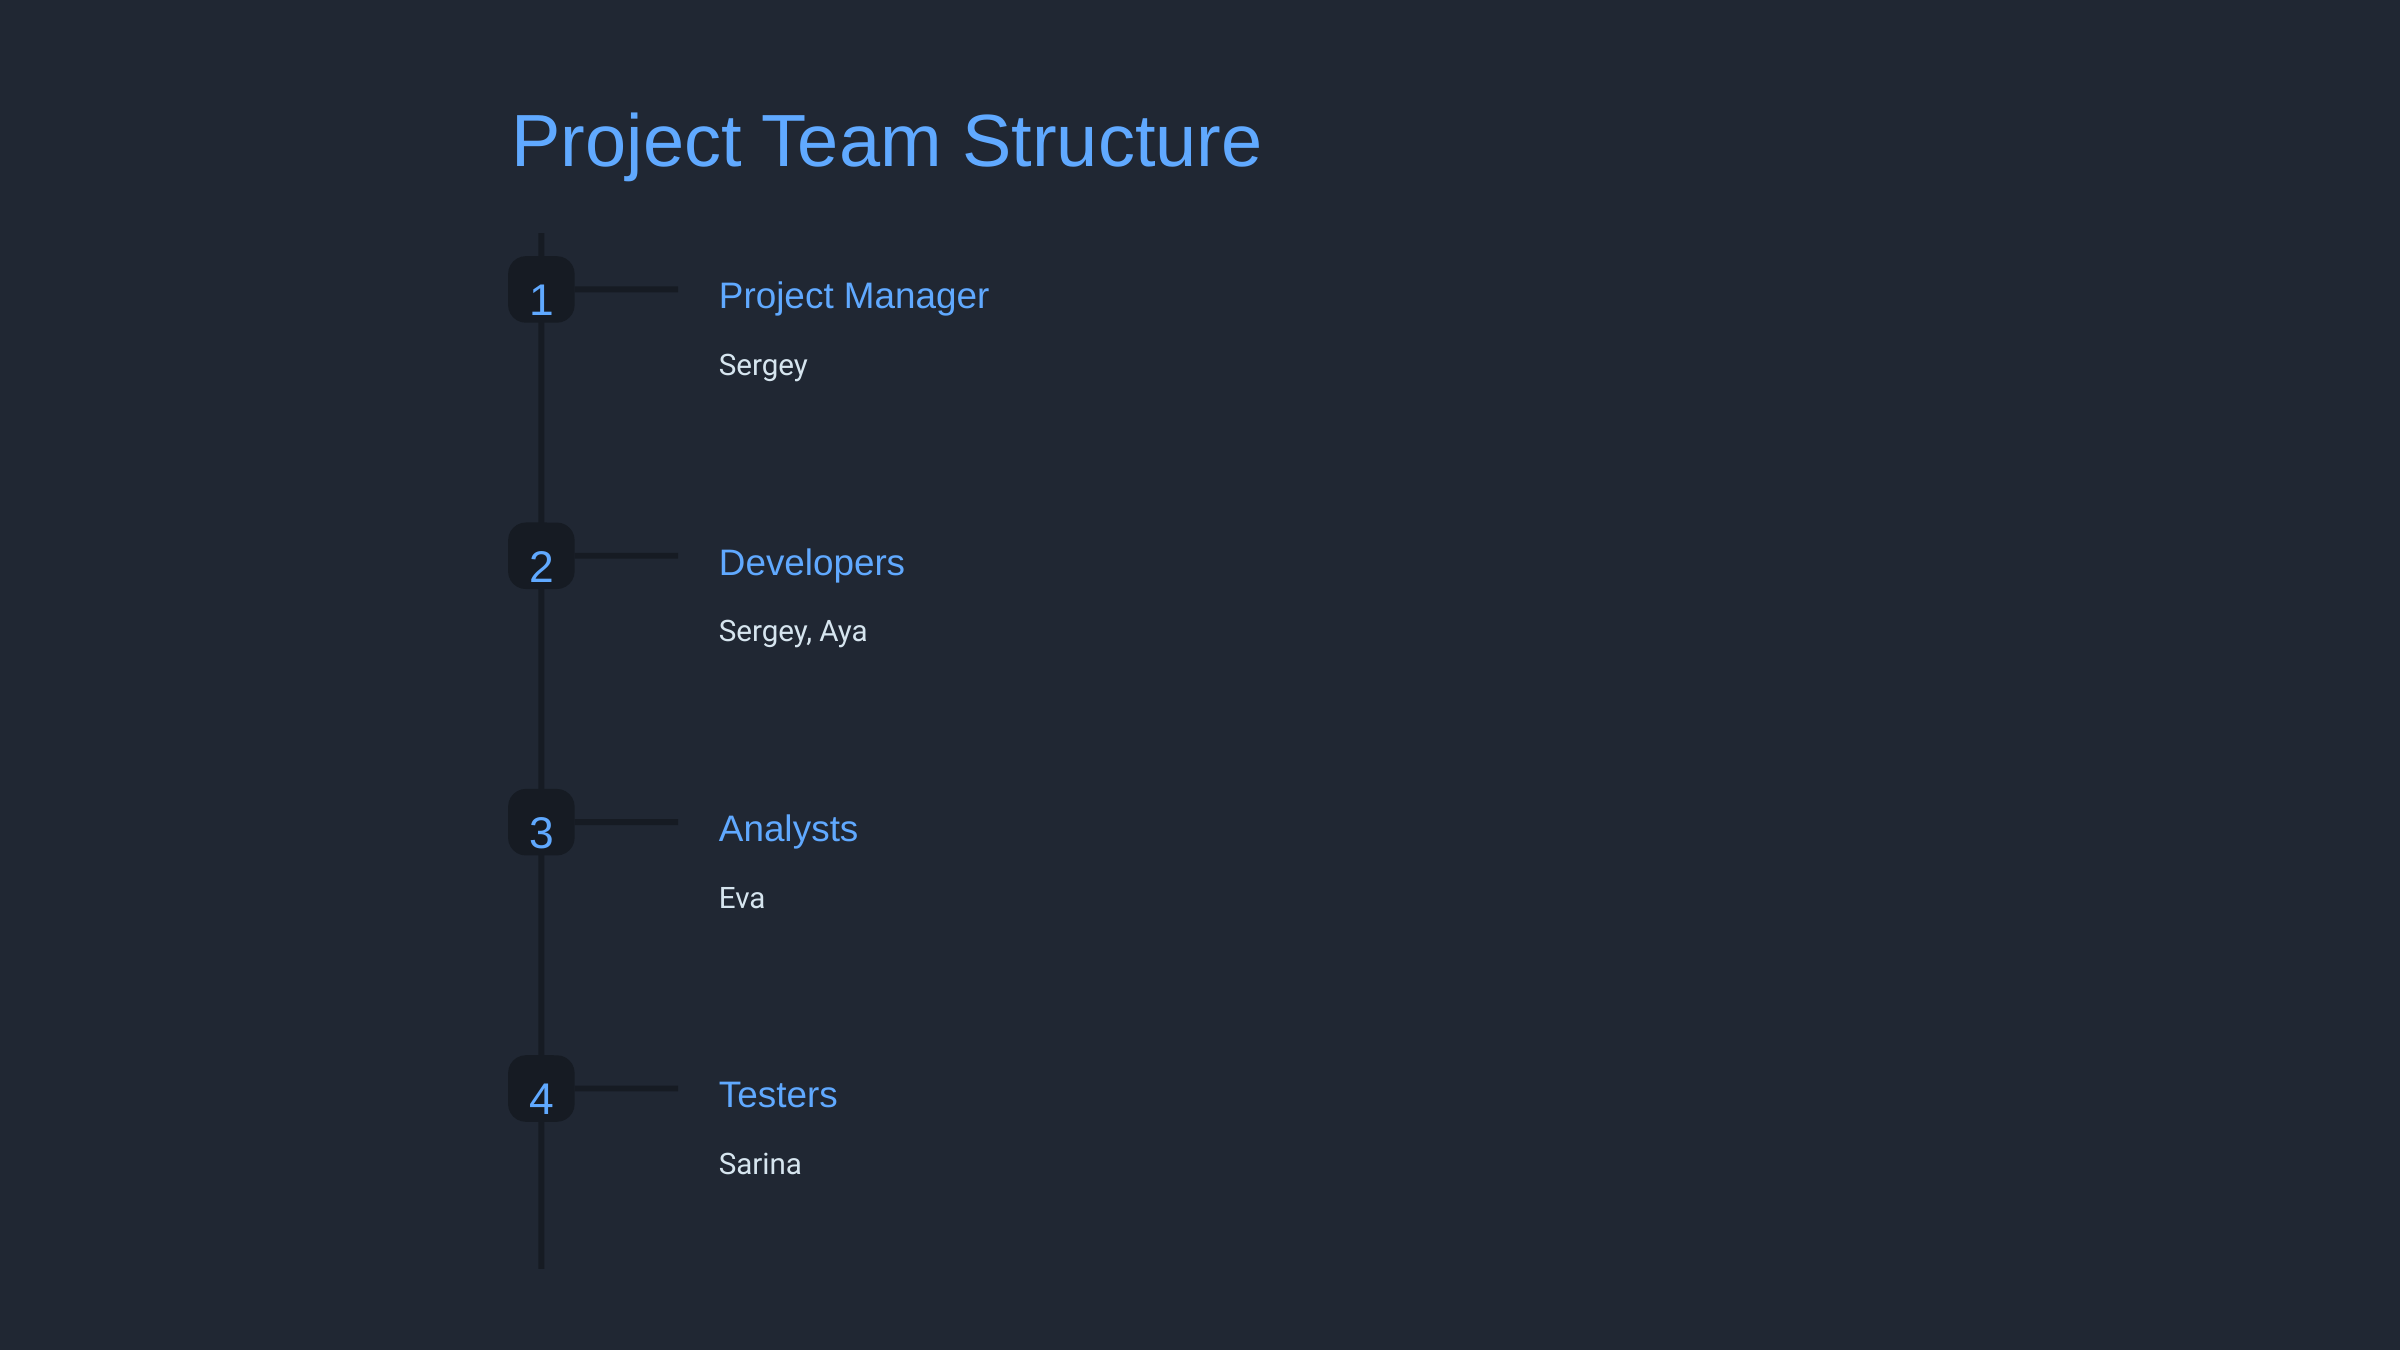

Project Team Structure

1
Project Manager

Sergey

2
Developers

Sergey, Aya

3
Analysts

Eva

4
Testers

Sarina